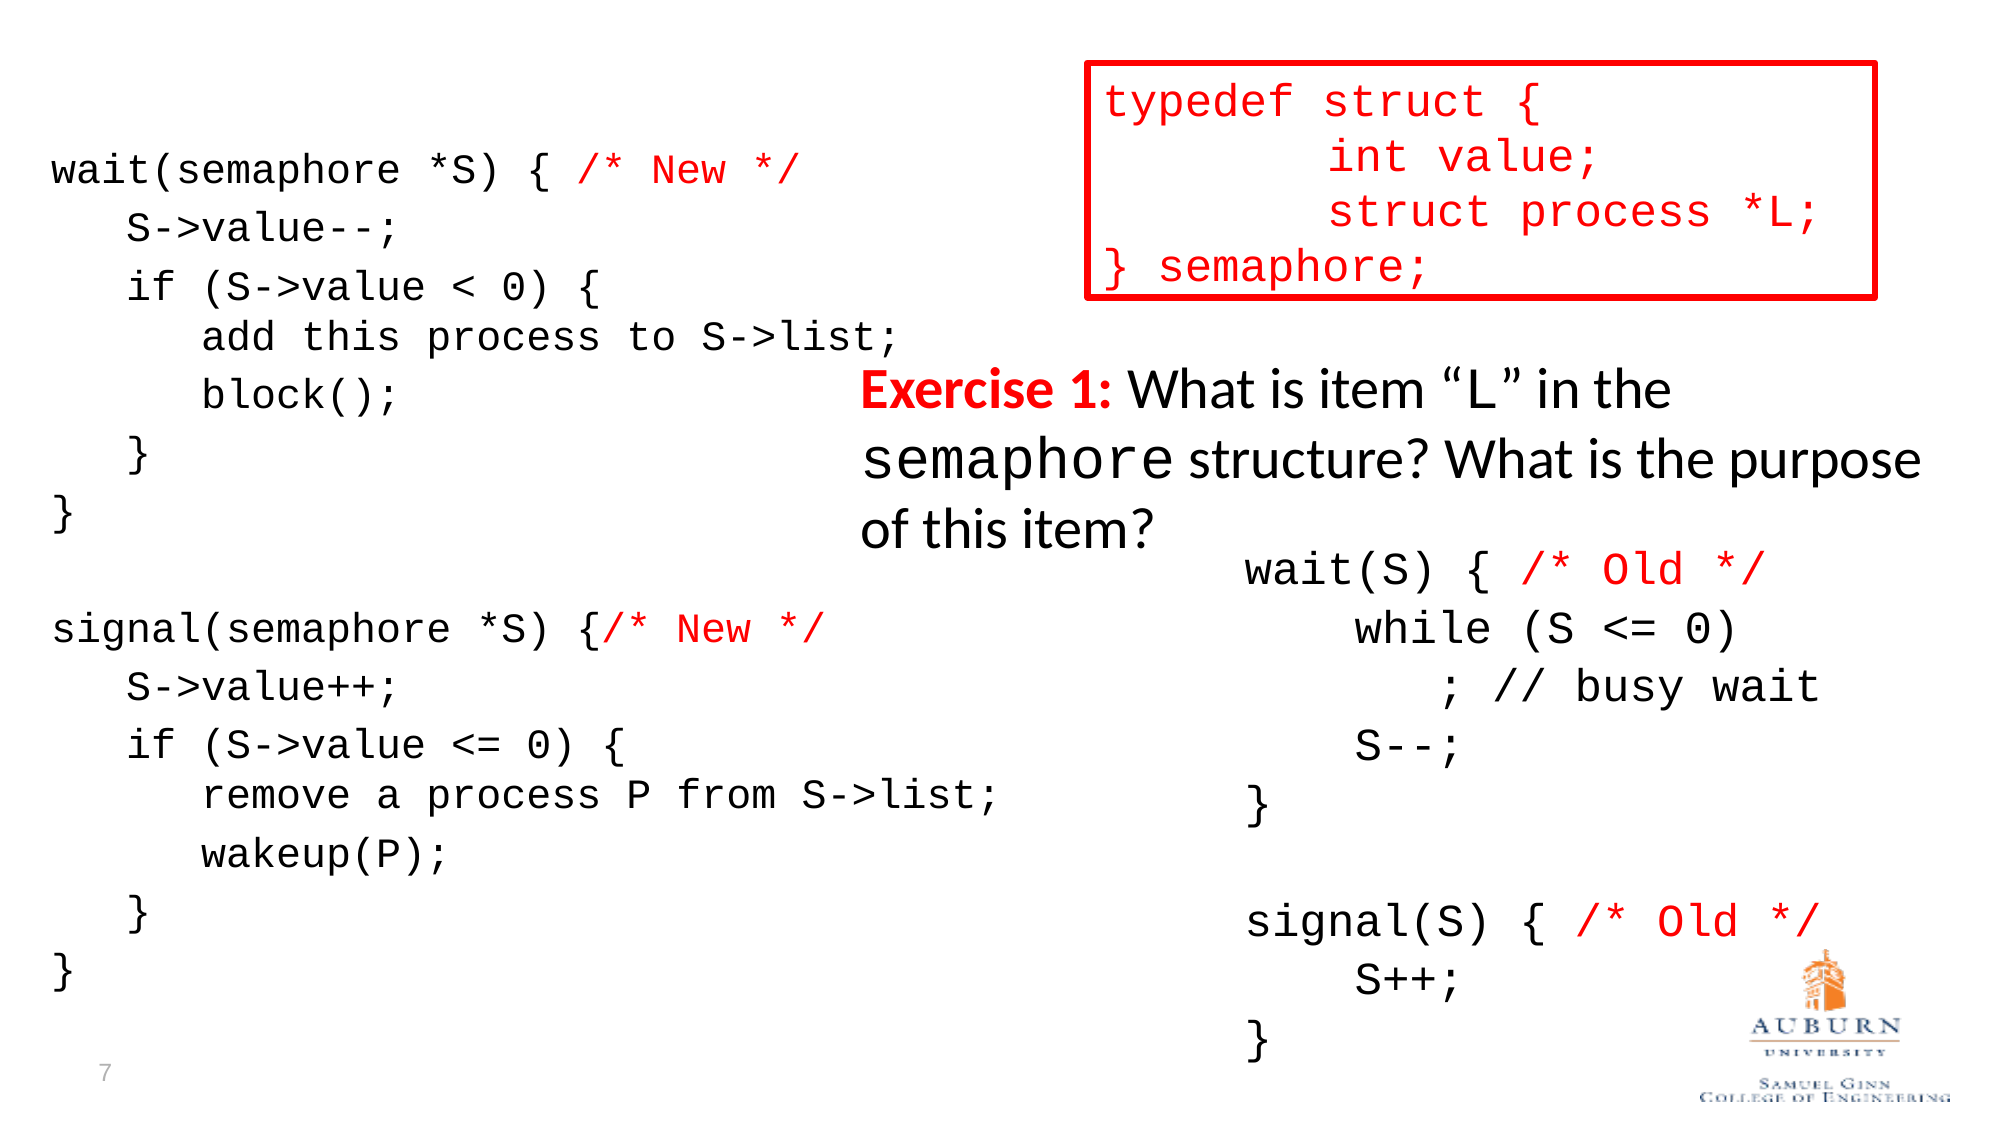

typedef struct {
	int value;
	struct process *L;
} semaphore;

wait(semaphore *S) { /* New */
   S->value--;
   if (S->value < 0) {
      add this process to S->list;
      block();
   }
}

signal(semaphore *S) {/* New */
   S->value++;
   if (S->value <= 0) {
      remove a process P from S->list;
      wakeup(P);
   }
}
# Exercise 1: What is item “L” in the semaphore structure? What is the purpose of this item?
wait(S) { /* Old */
    while (S <= 0)
       ; // busy wait
    S--;
}

signal(S) { /* Old */
    S++;
}
7